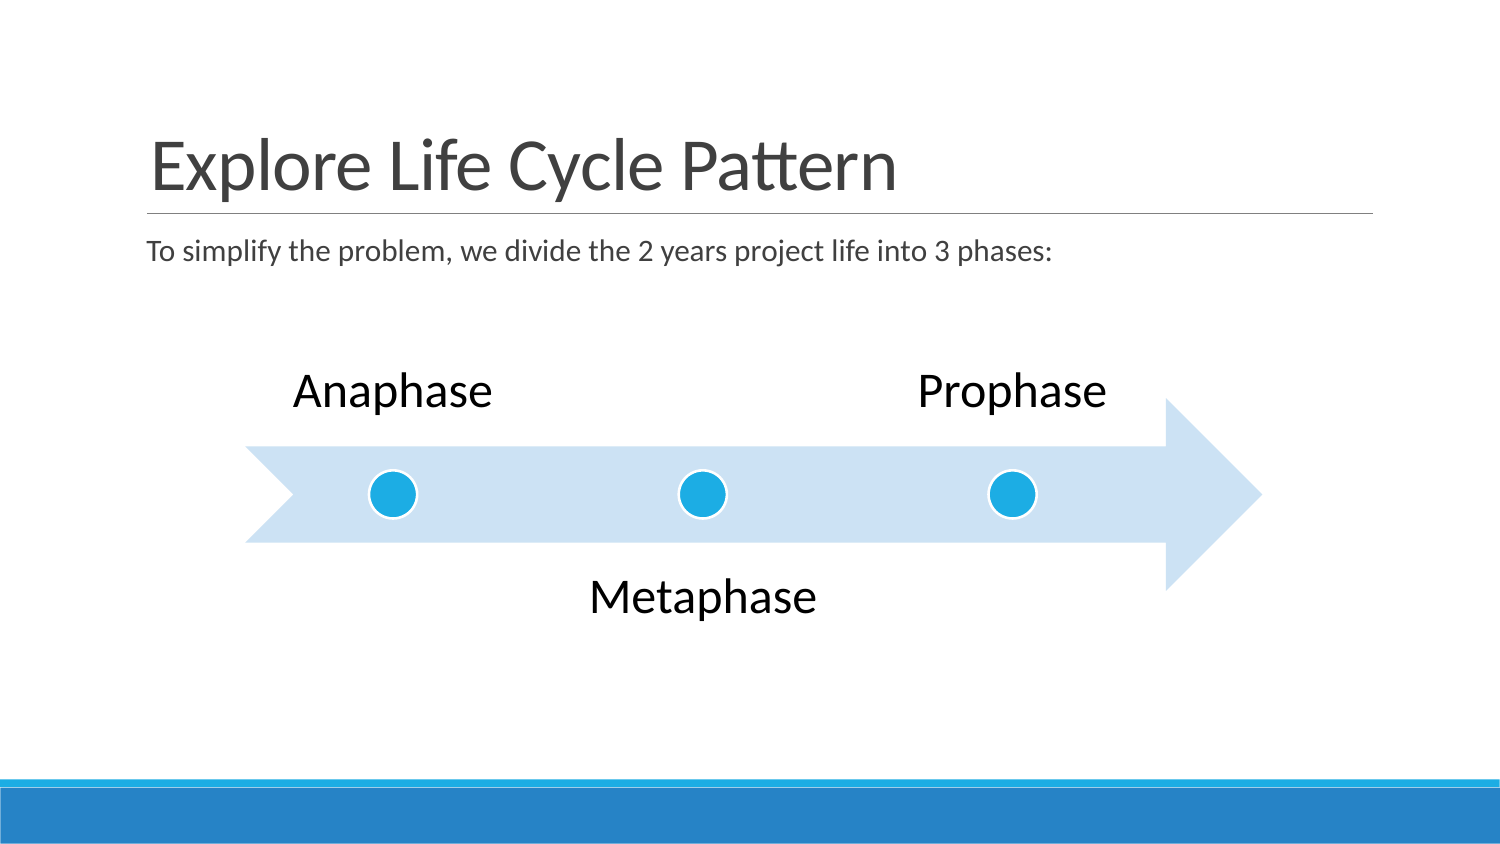

# Explore Life Cycle Pattern
To simplify the problem, we divide the 2 years project life into 3 phases:
Anaphase
Metaphase
Prophase